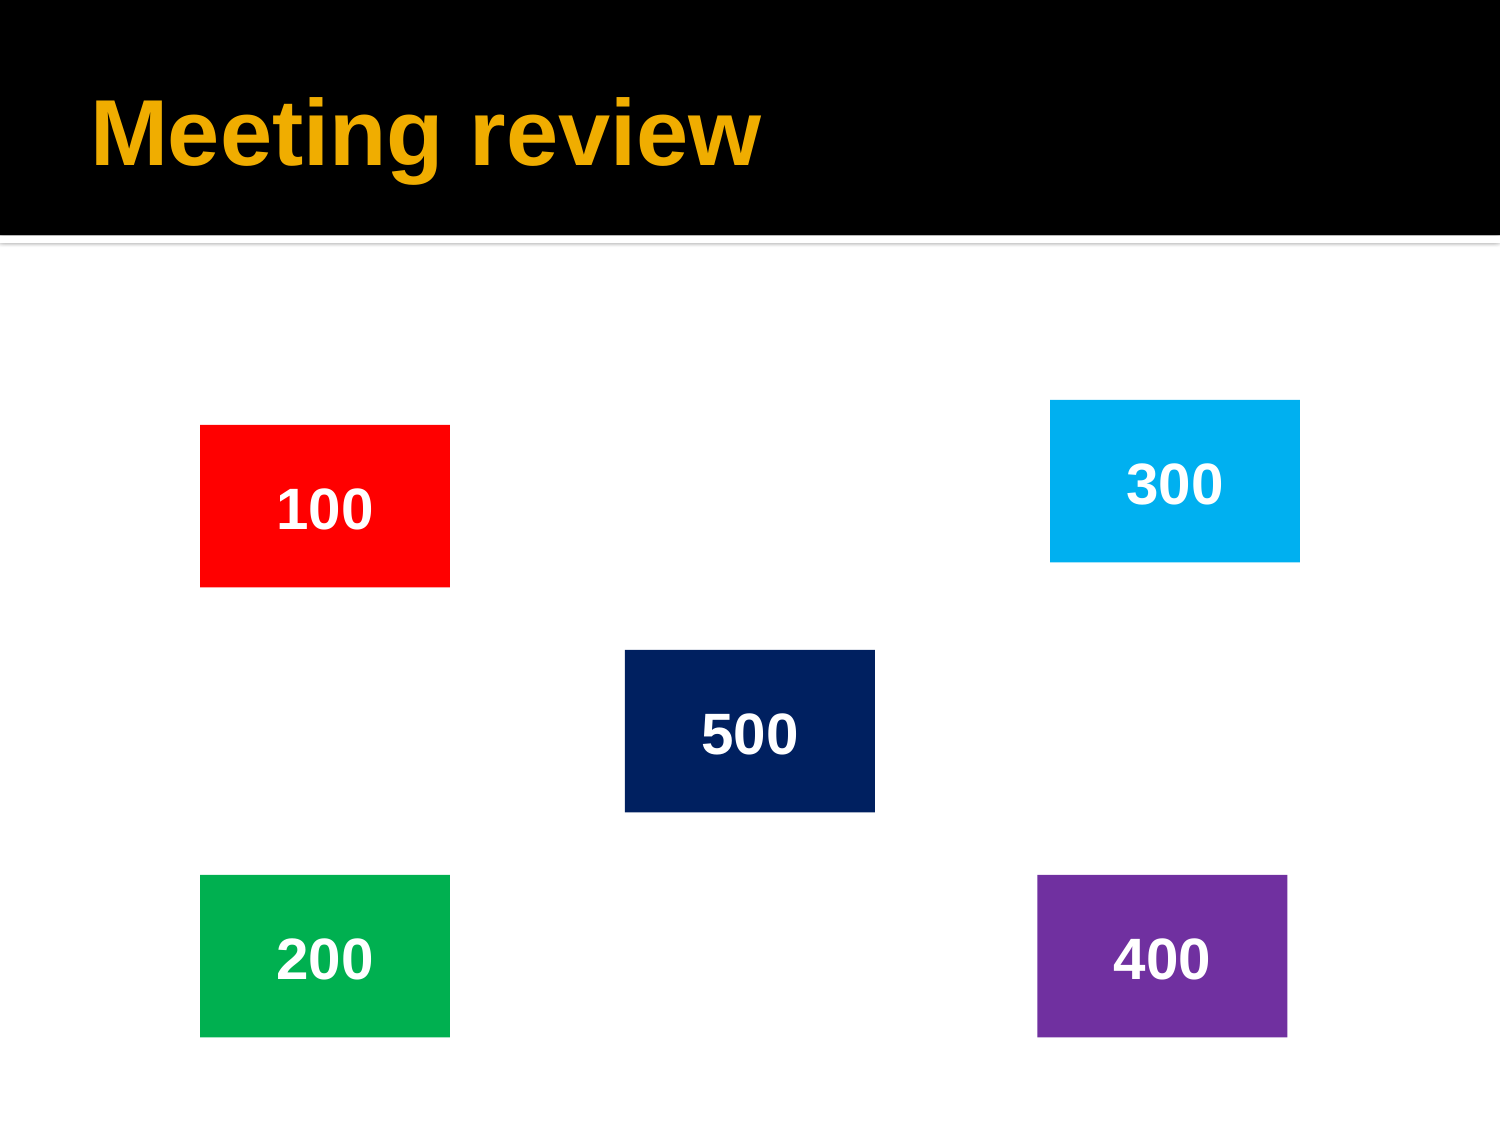

# Meeting review

300
100
500
200
400